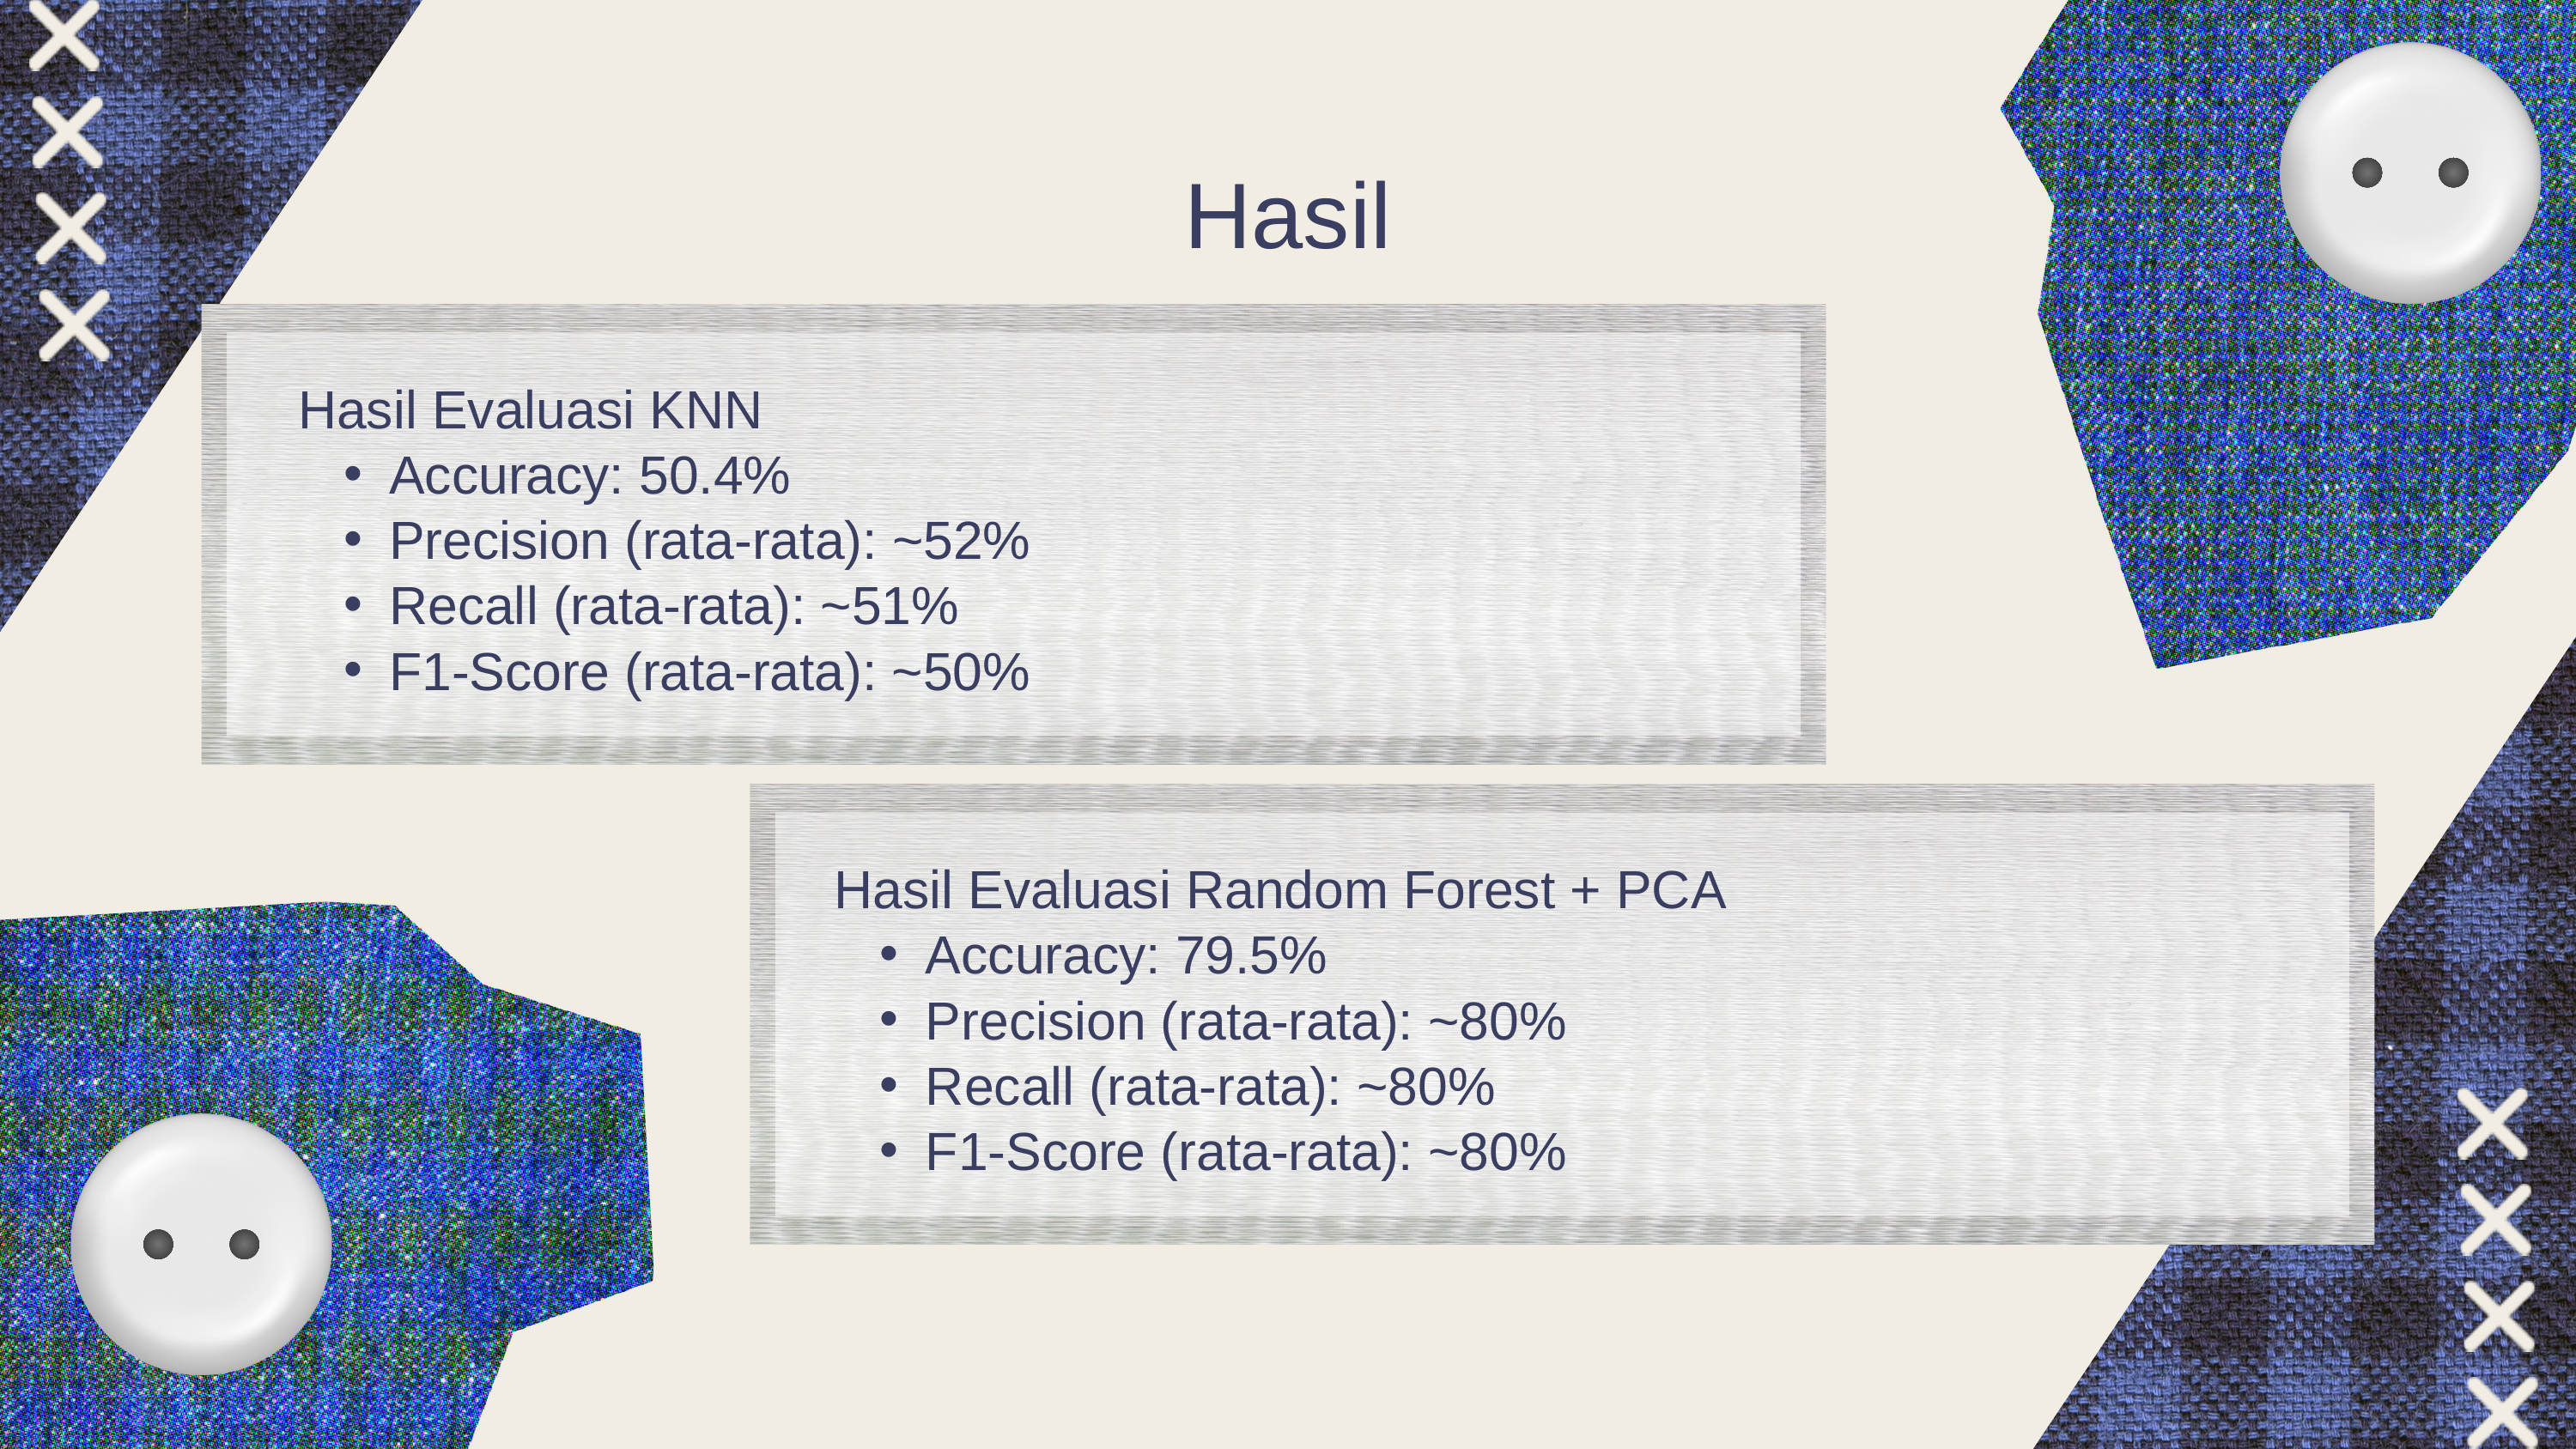

Hasil

Hasil Evaluasi KNN
Accuracy: 50.4%
Precision (rata-rata): ~52%
Recall (rata-rata): ~51%
F1-Score (rata-rata): ~50%

Hasil Evaluasi Random Forest + PCA
Accuracy: 79.5%
Precision (rata-rata): ~80%
Recall (rata-rata): ~80%
F1-Score (rata-rata): ~80%